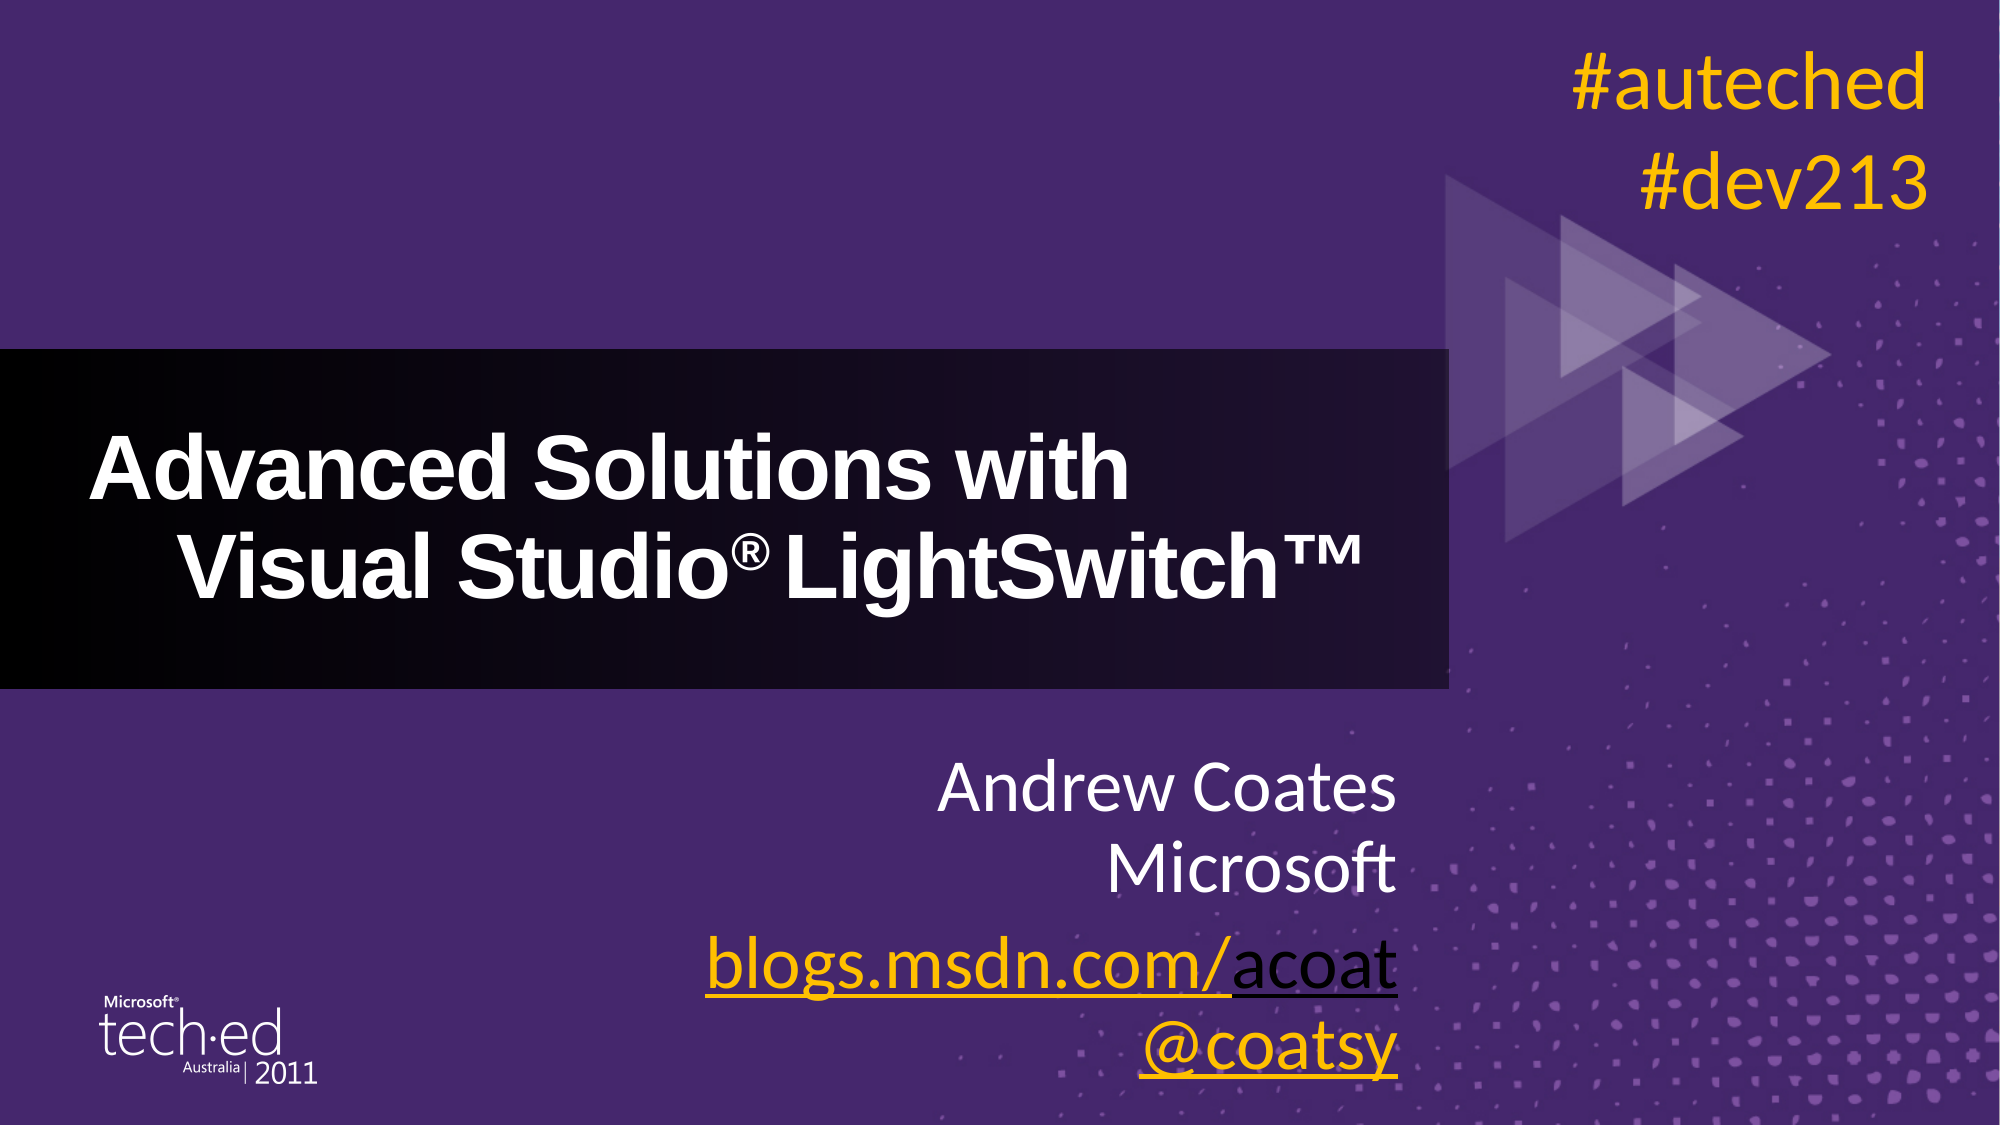

#auteched
#dev213
Advanced Solutions with
Visual Studio® LightSwitch™
Andrew Coates
Microsoft
blogs.msdn.com/acoat
@coatsy